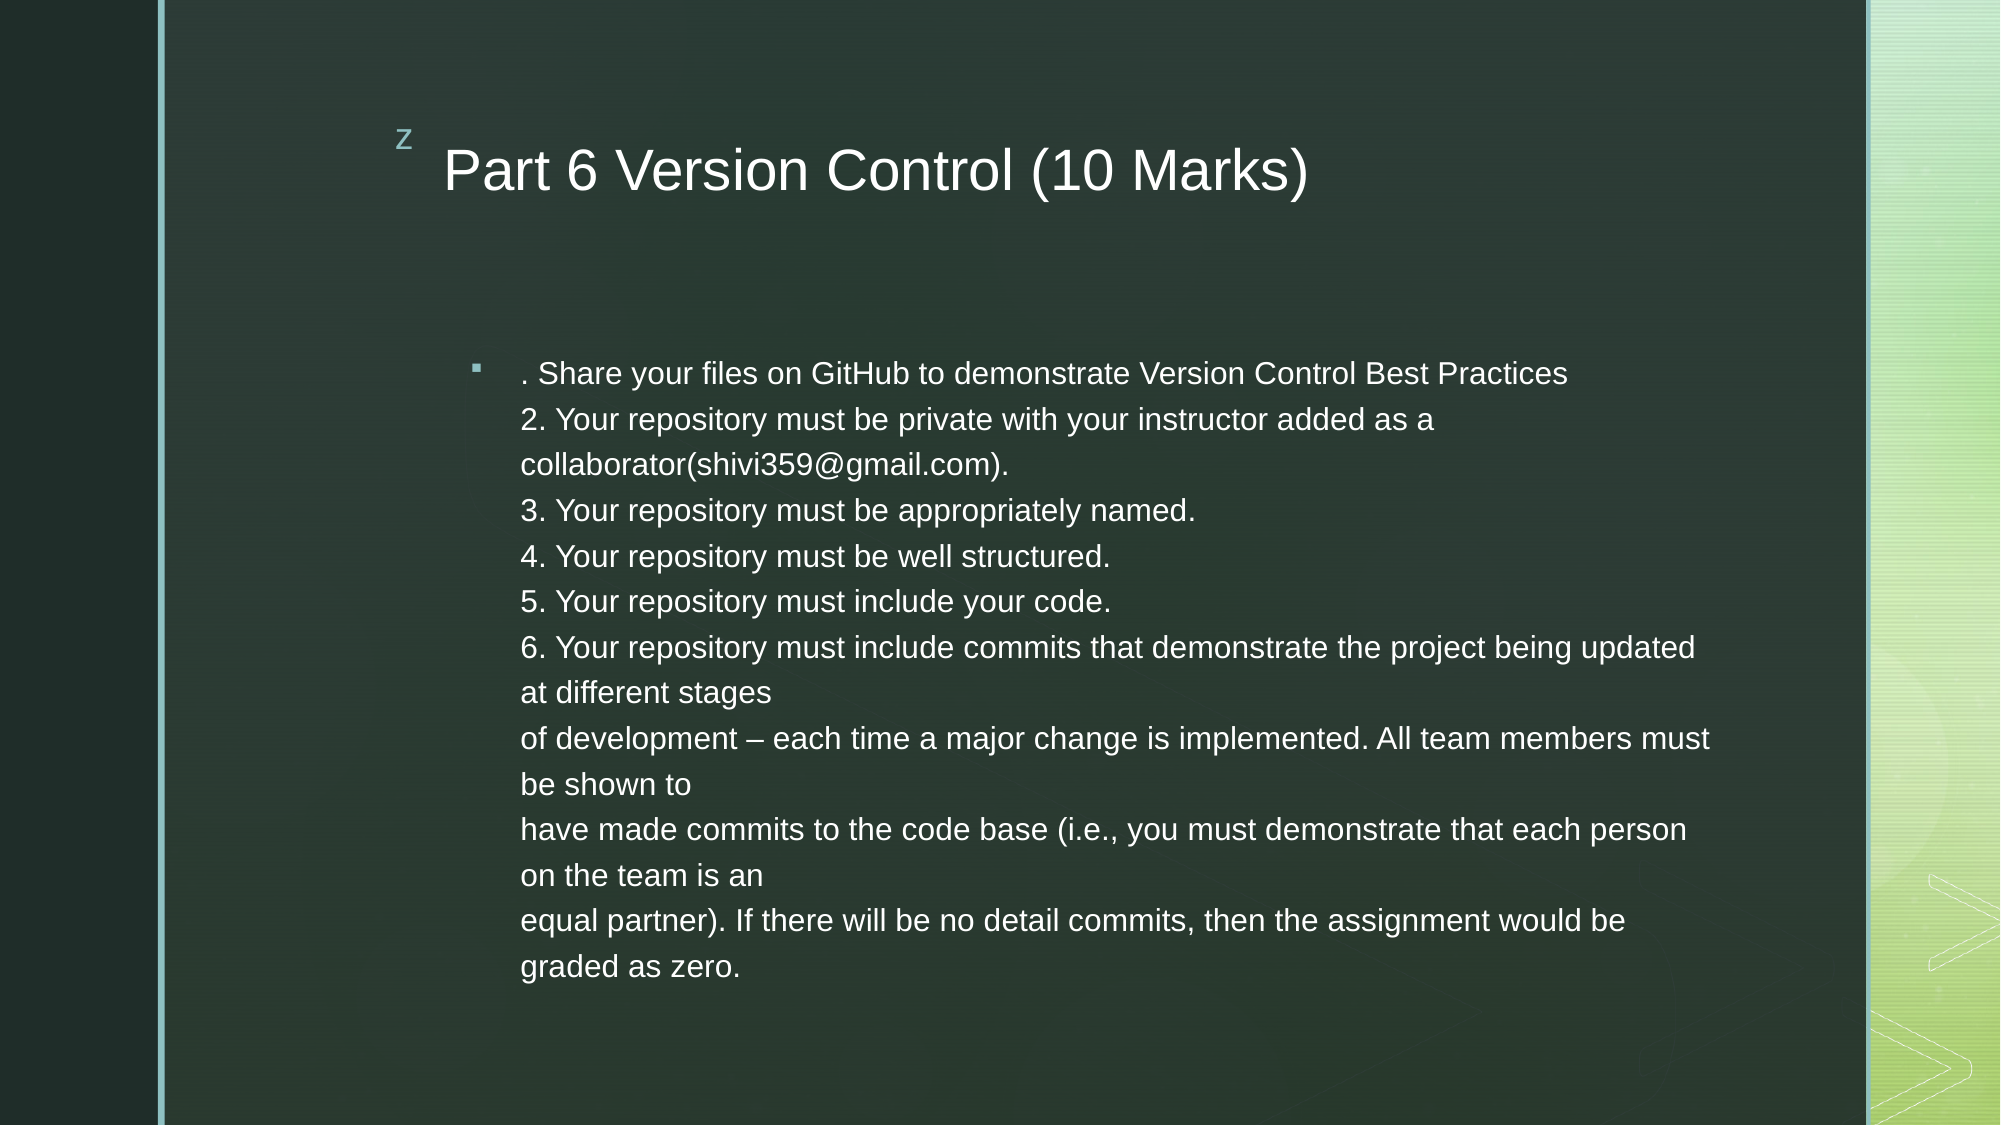

# Part 6 Version Control (10 Marks)
. Share your files on GitHub to demonstrate Version Control Best Practices
2. Your repository must be private with your instructor added as a
collaborator(shivi359@gmail.com).
3. Your repository must be appropriately named.
4. Your repository must be well structured.
5. Your repository must include your code.
6. Your repository must include commits that demonstrate the project being updated at different stages
of development – each time a major change is implemented. All team members must be shown to
have made commits to the code base (i.e., you must demonstrate that each person on the team is an
equal partner). If there will be no detail commits, then the assignment would be graded as zero.